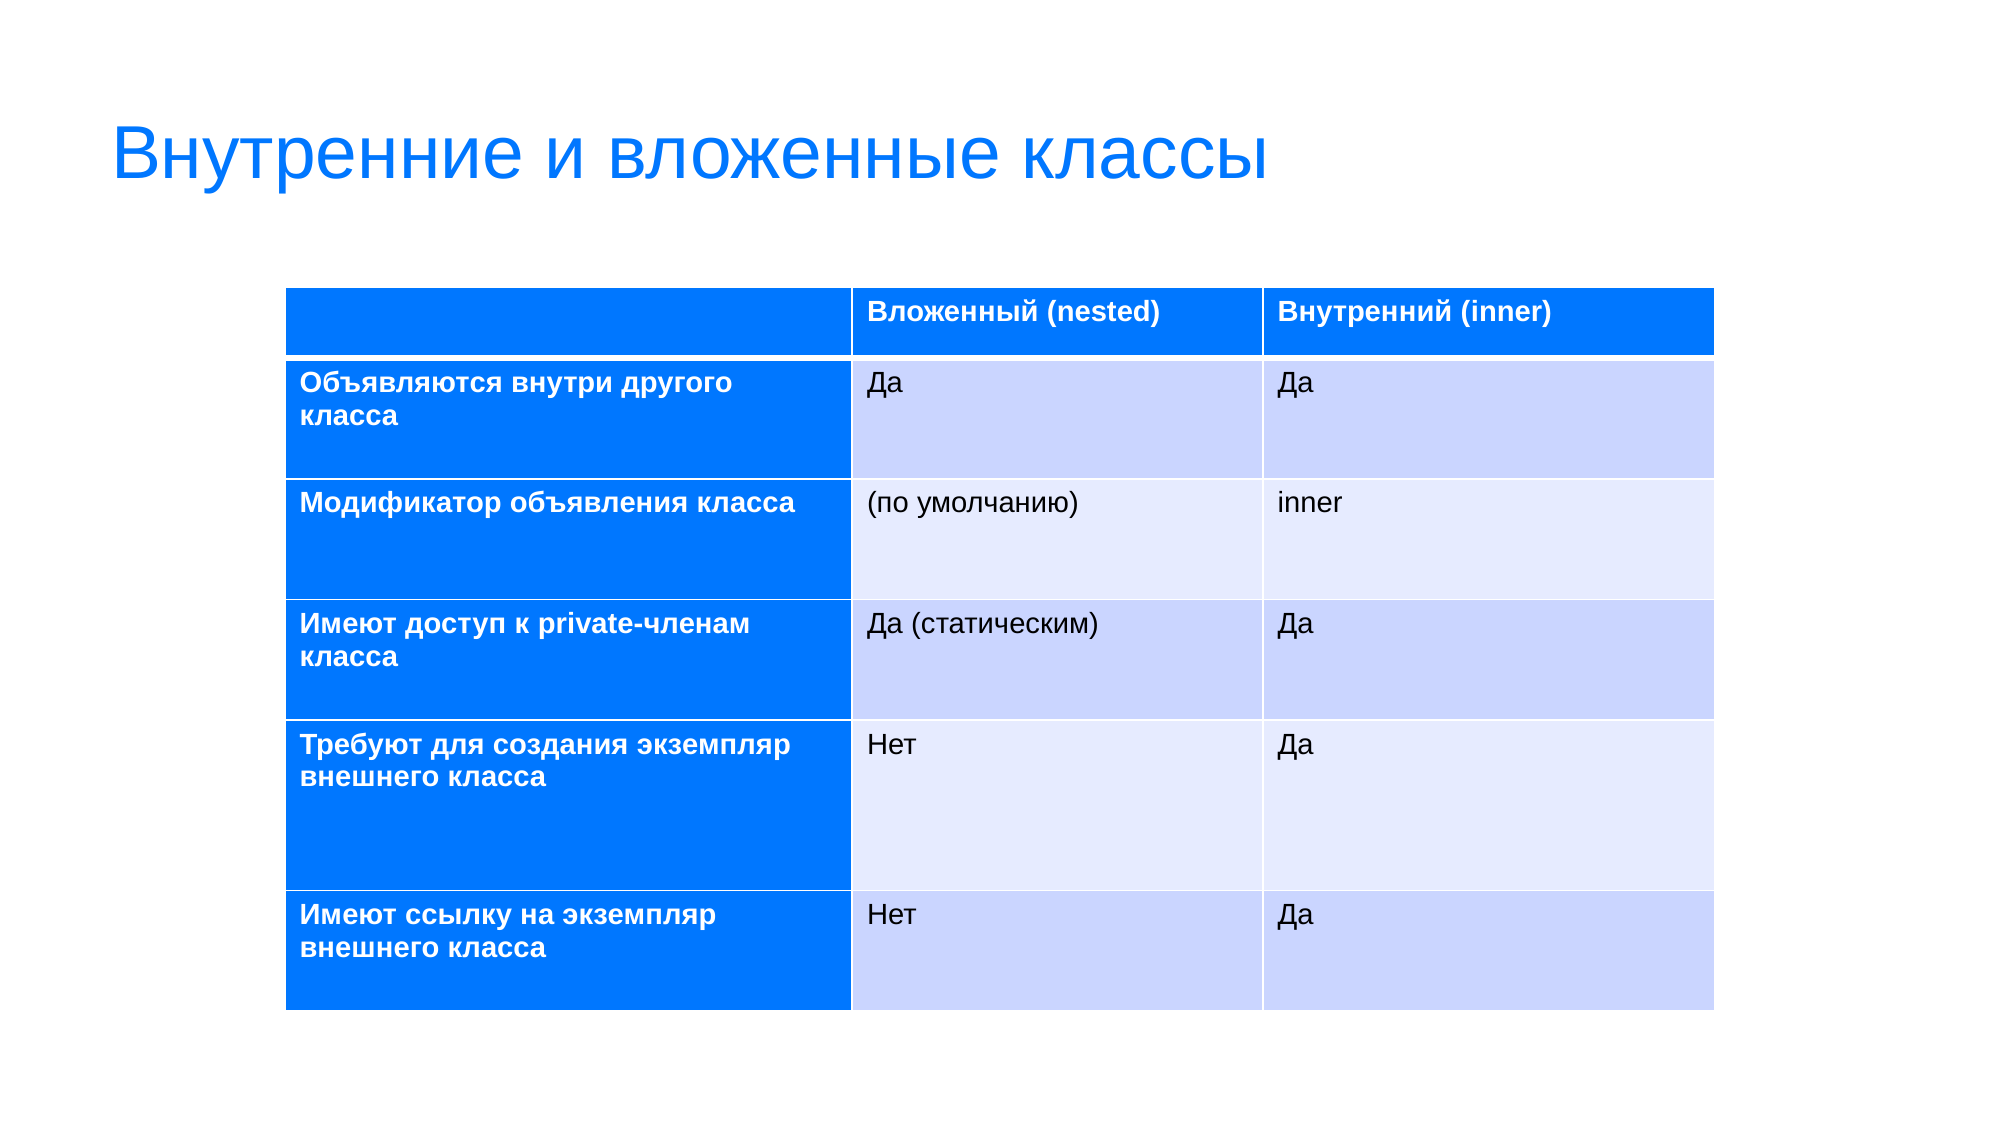

# Внутренние и вложенные классы
|  | Вложенный (nested) | Внутренний (inner) |
| --- | --- | --- |
| Объявляются внутри другого класса | Да | Да |
| Модификатор объявления класса | (по умолчанию) | inner |
| Имеют доступ к private-членам класса | Да (статическим) | Да |
| Требуют для создания экземпляр внешнего класса | Нет | Да |
| Имеют ссылку на экземпляр внешнего класса | Нет | Да |